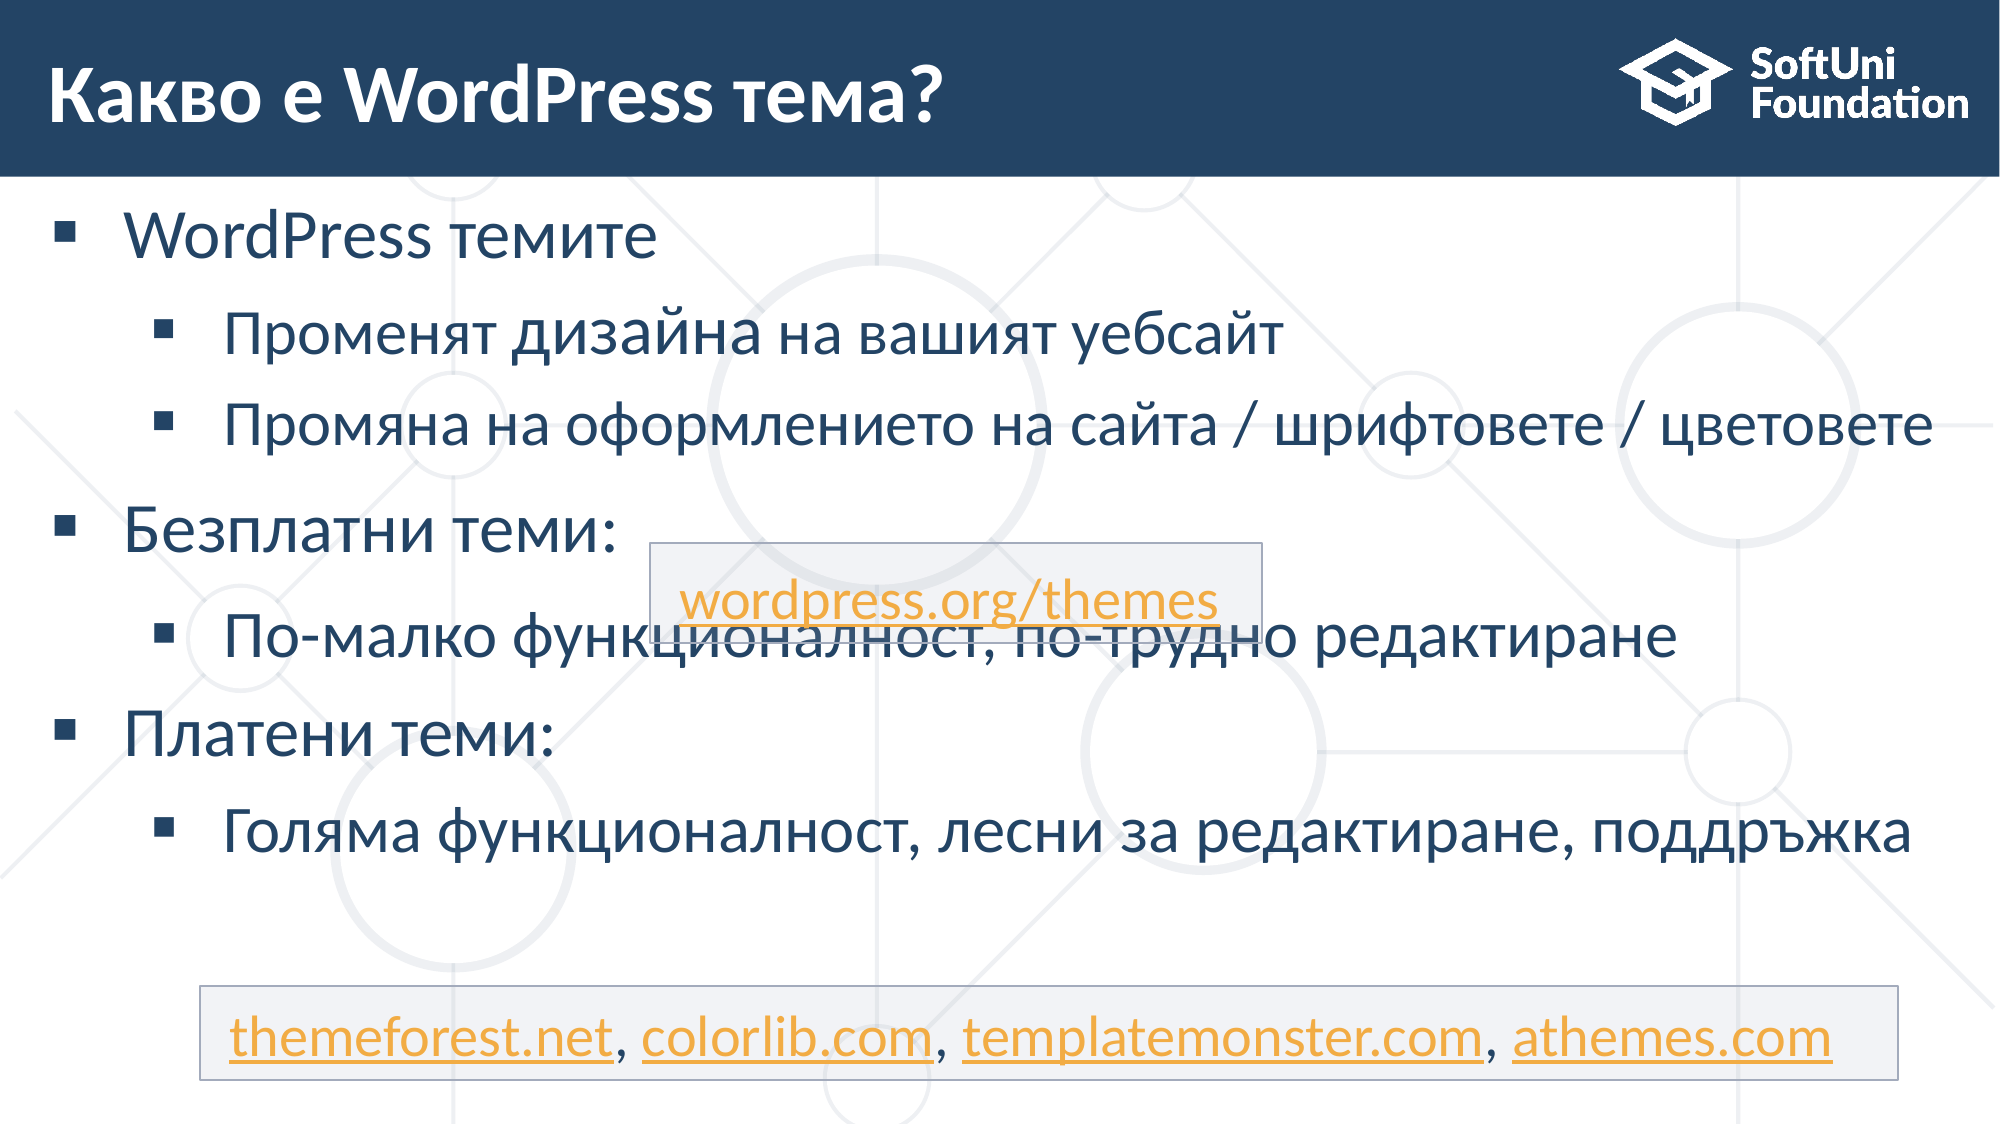

# Какво е WordPress тема?
WordPress темите
Променят дизайна на вашият уебсайт
Промяна на оформлението на сайта / шрифтовете / цветовете
Безплатни теми:
По-малко функционалност, по-трудно редактиране
Платени теми:
Голяма функционалност, лесни за редактиране, поддръжка

wordpress.org/themes
themeforest.net, colorlib.com, templatemonster.com, athemes.com